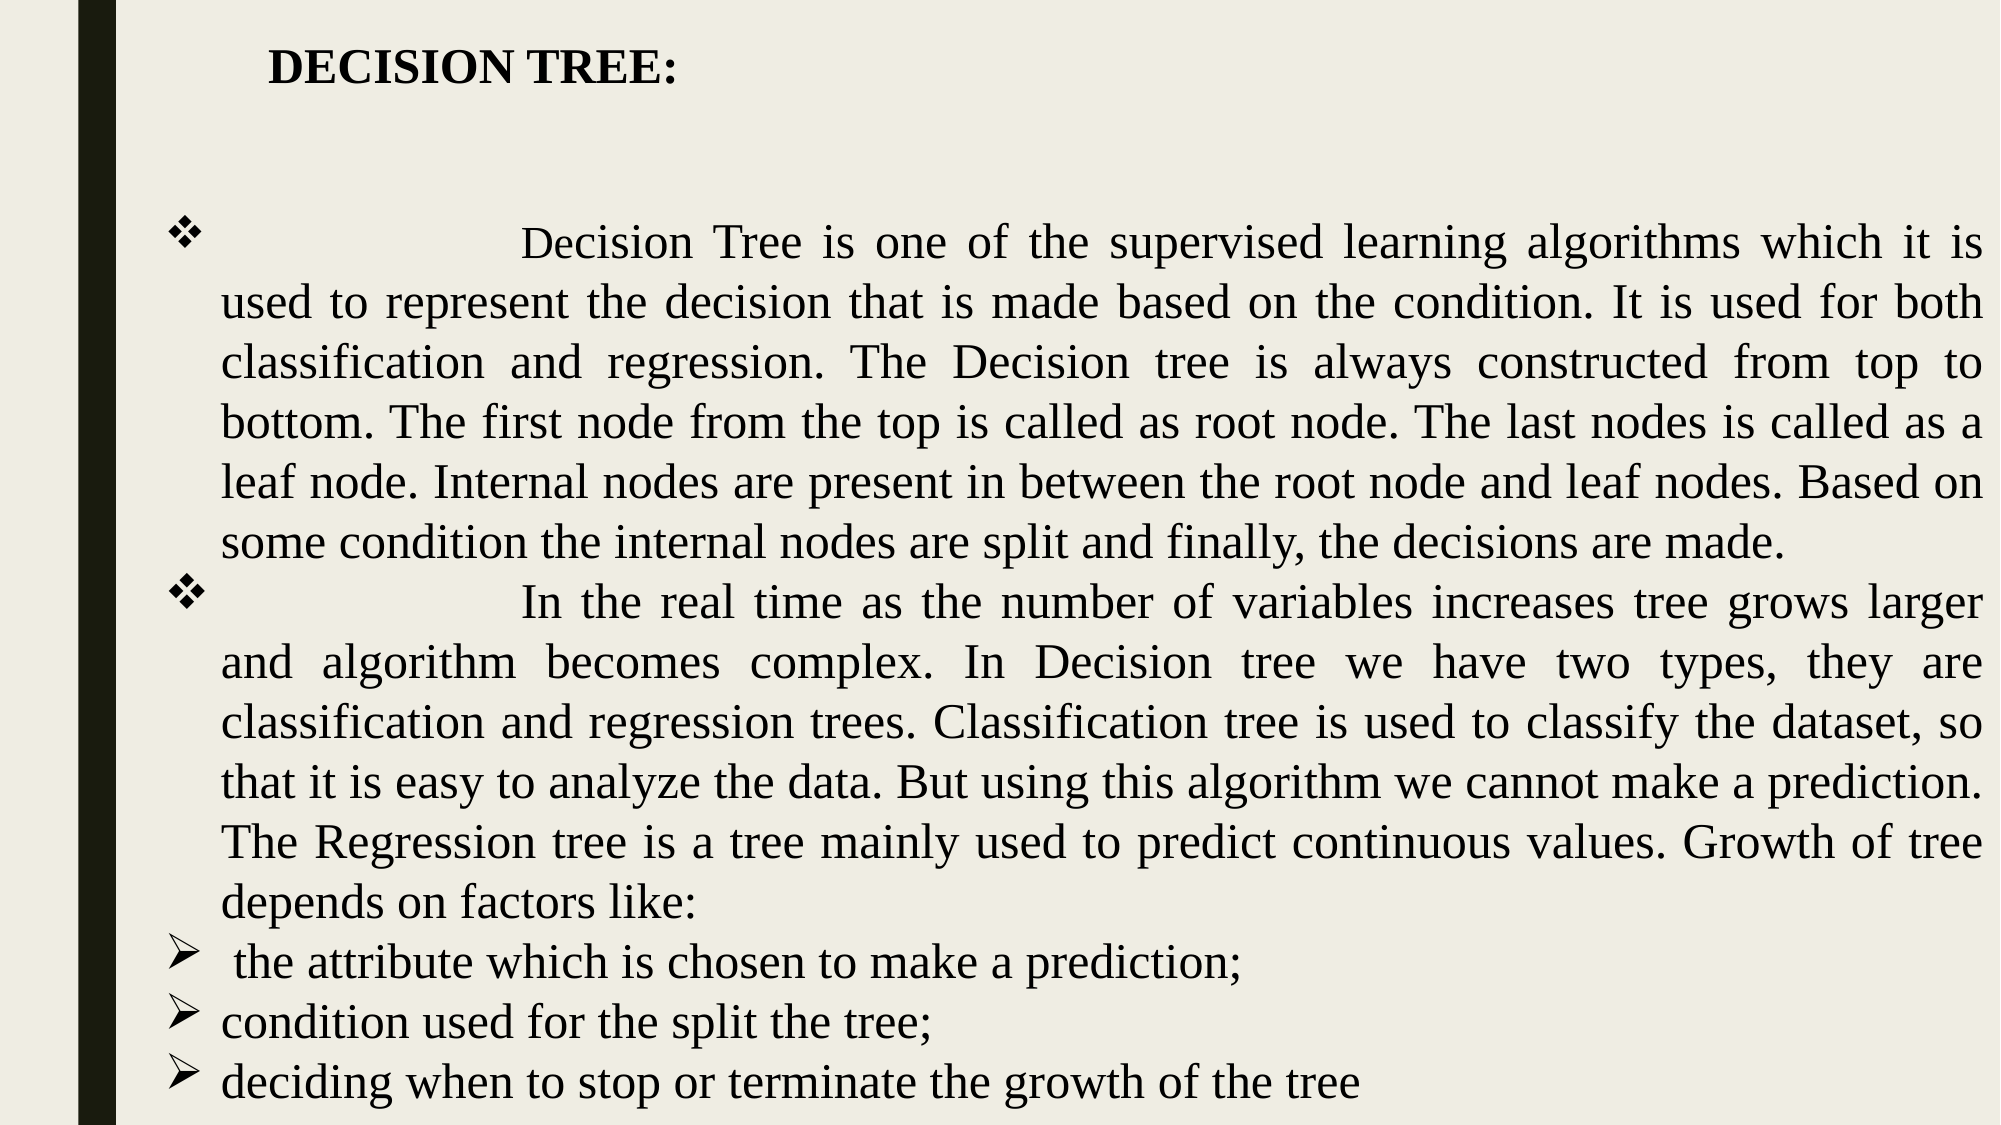

DECISION TREE:

		Decision Tree is one of the supervised learning algorithms which it is used to represent the decision that is made based on the condition. It is used for both classification and regression. The Decision tree is always constructed from top to bottom. The first node from the top is called as root node. The last nodes is called as a leaf node. Internal nodes are present in between the root node and leaf nodes. Based on some condition the internal nodes are split and finally, the decisions are made.
		In the real time as the number of variables increases tree grows larger and algorithm becomes complex. In Decision tree we have two types, they are classification and regression trees. Classification tree is used to classify the dataset, so that it is easy to analyze the data. But using this algorithm we cannot make a prediction. The Regression tree is a tree mainly used to predict continuous values. Growth of tree depends on factors like:
 the attribute which is chosen to make a prediction;
condition used for the split the tree;
deciding when to stop or terminate the growth of the tree